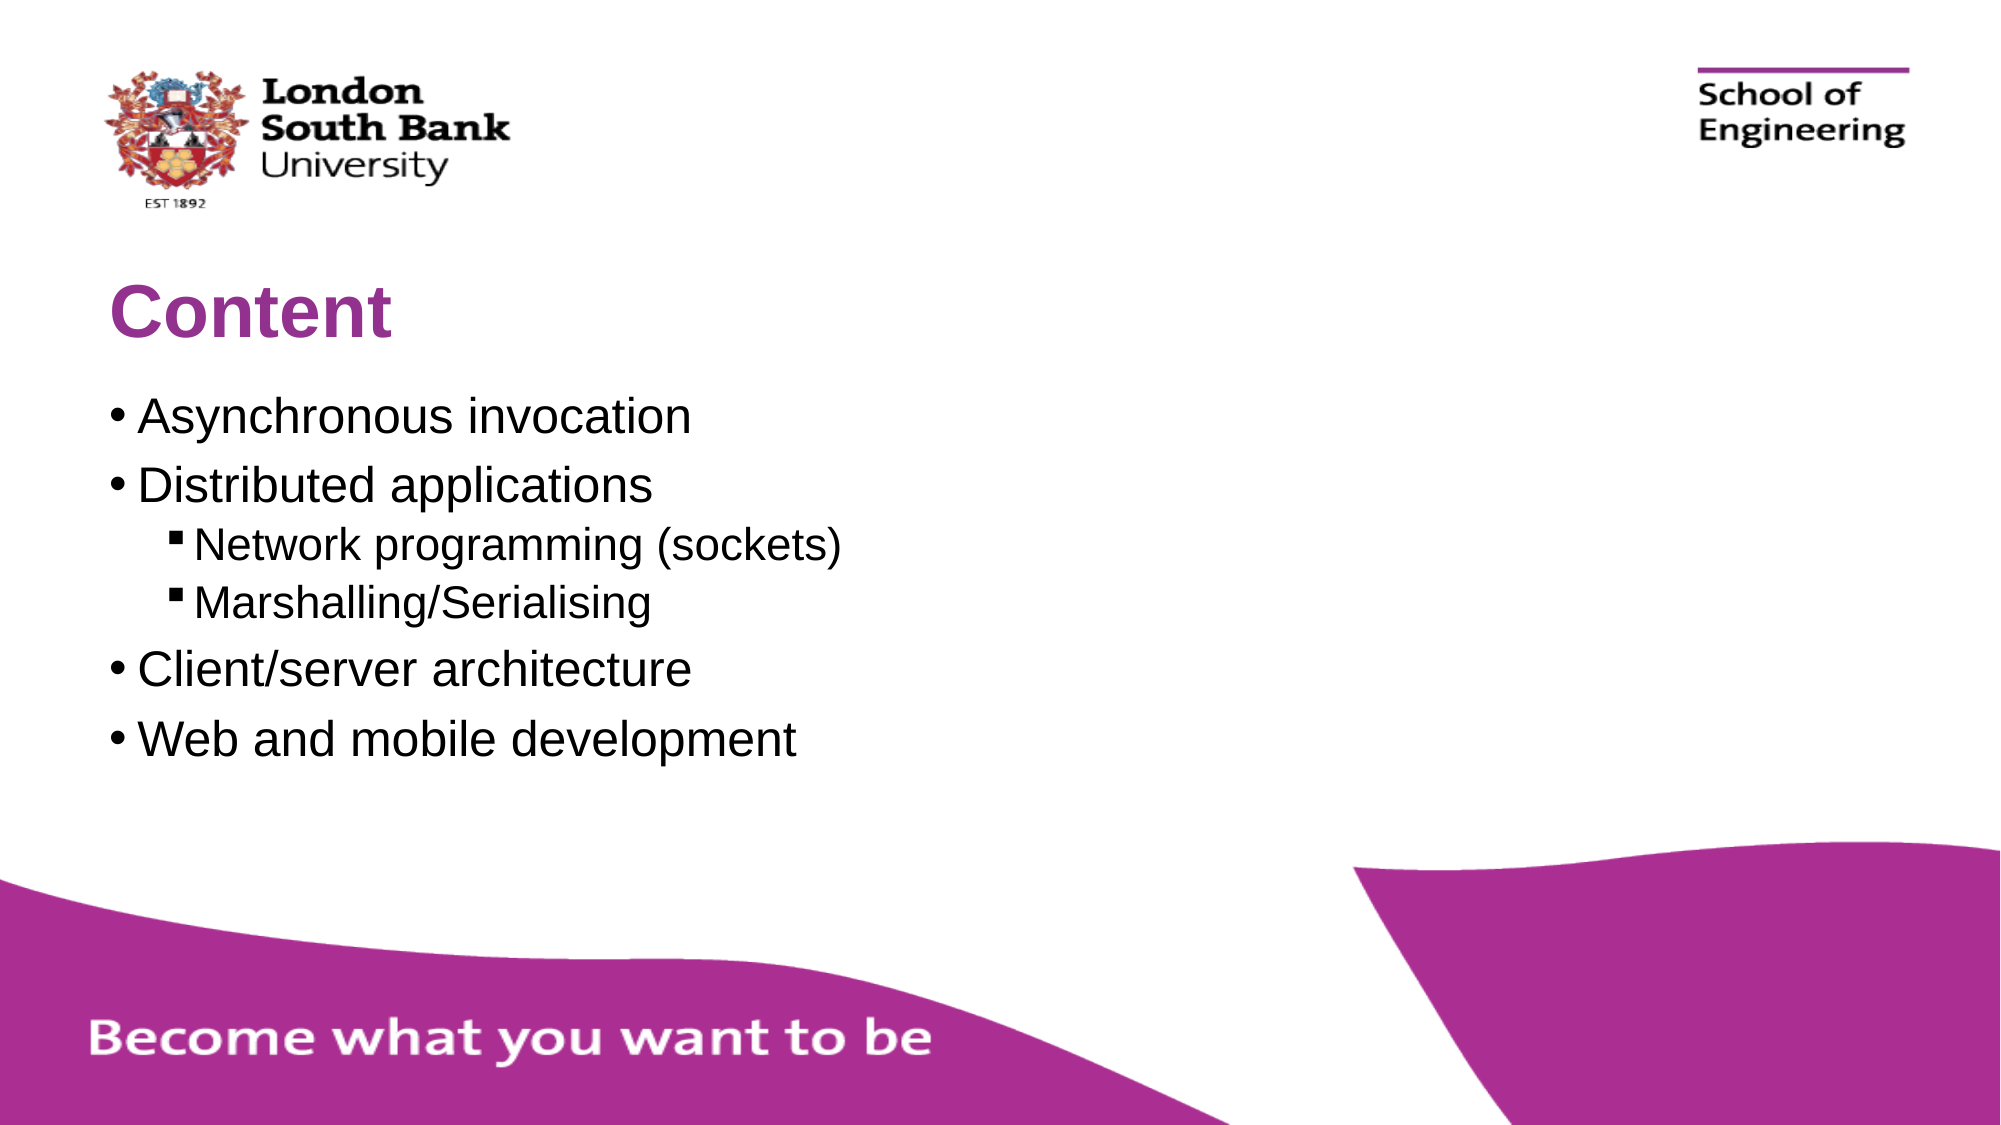

# Content
Asynchronous invocation
Distributed applications
Network programming (sockets)
Marshalling/Serialising
Client/server architecture
Web and mobile development